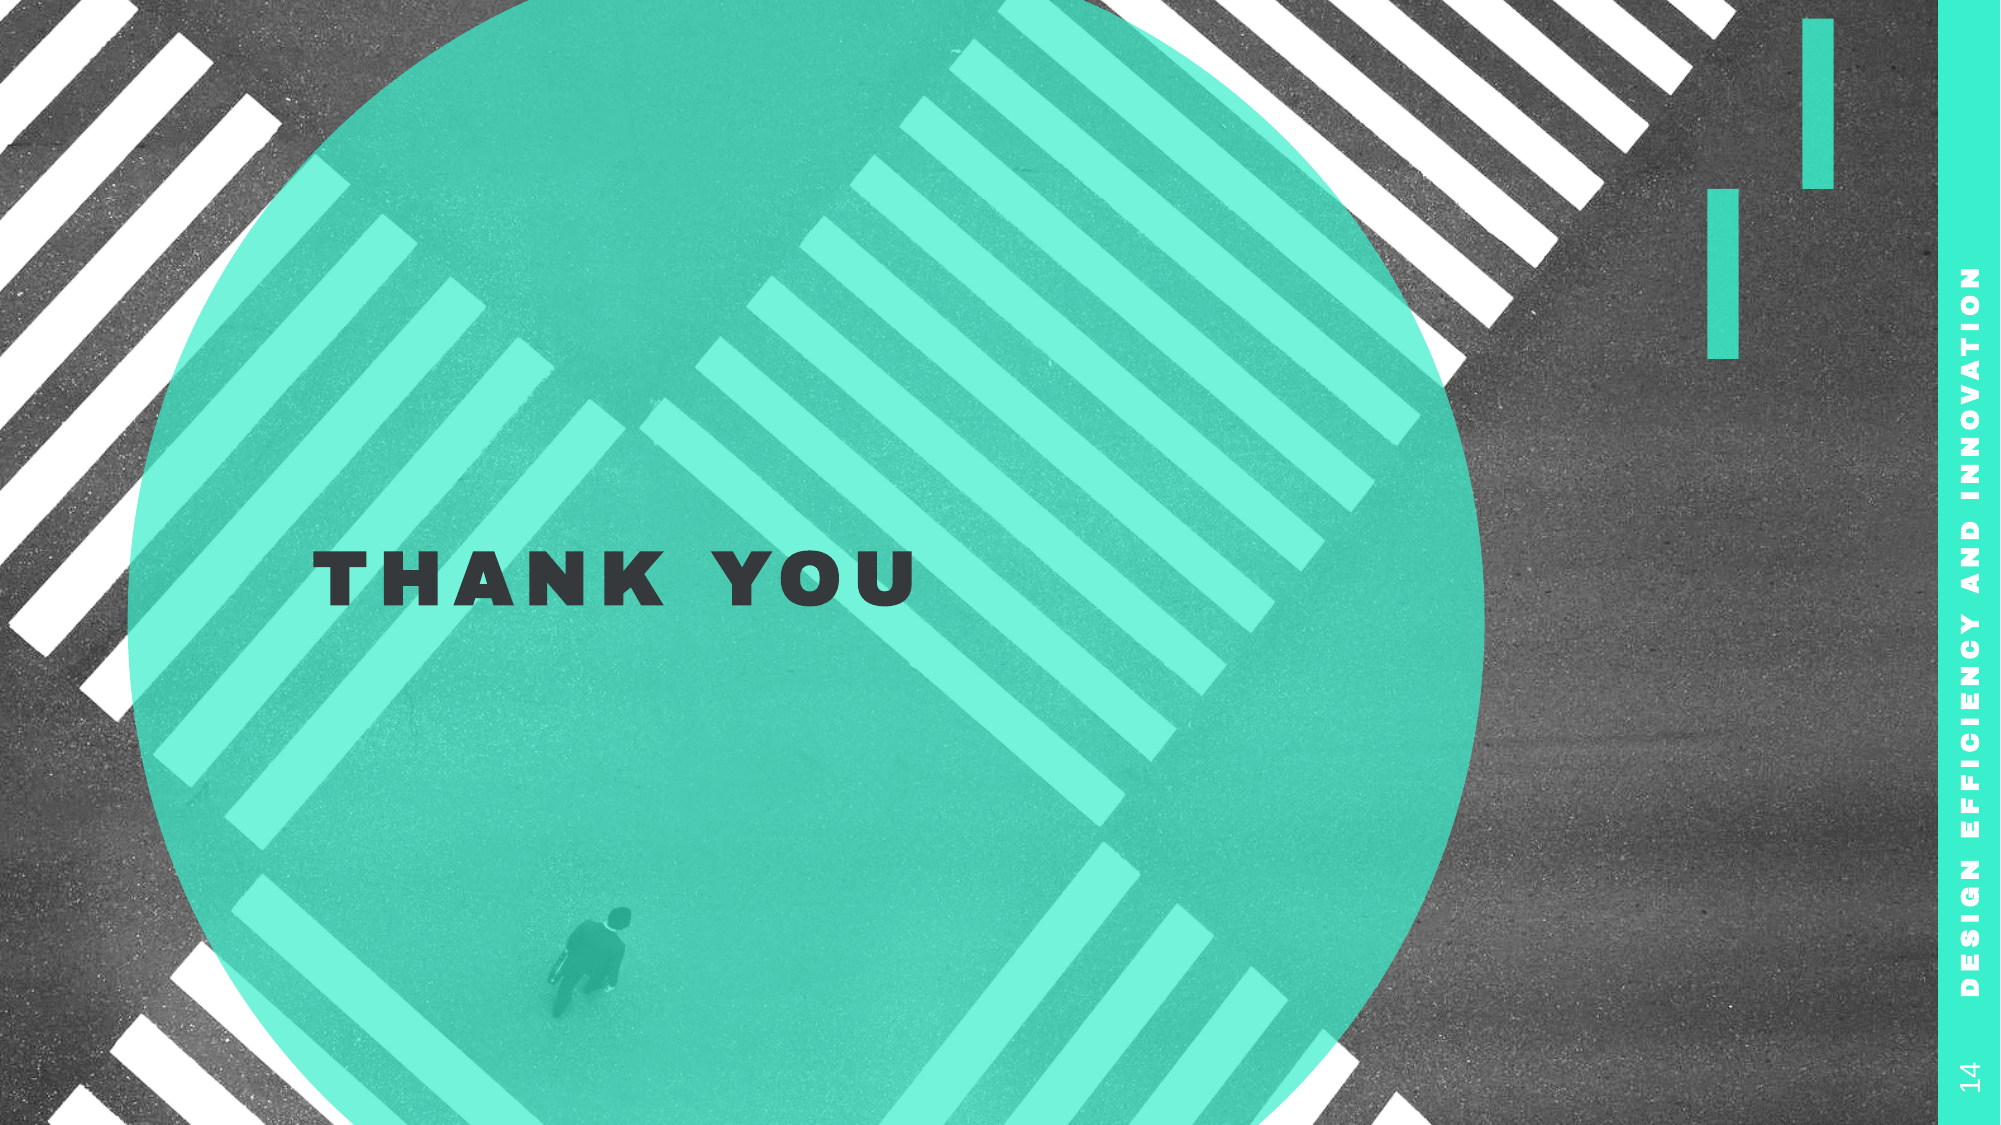

# THANK YOU
Design efficiency and innovation
14